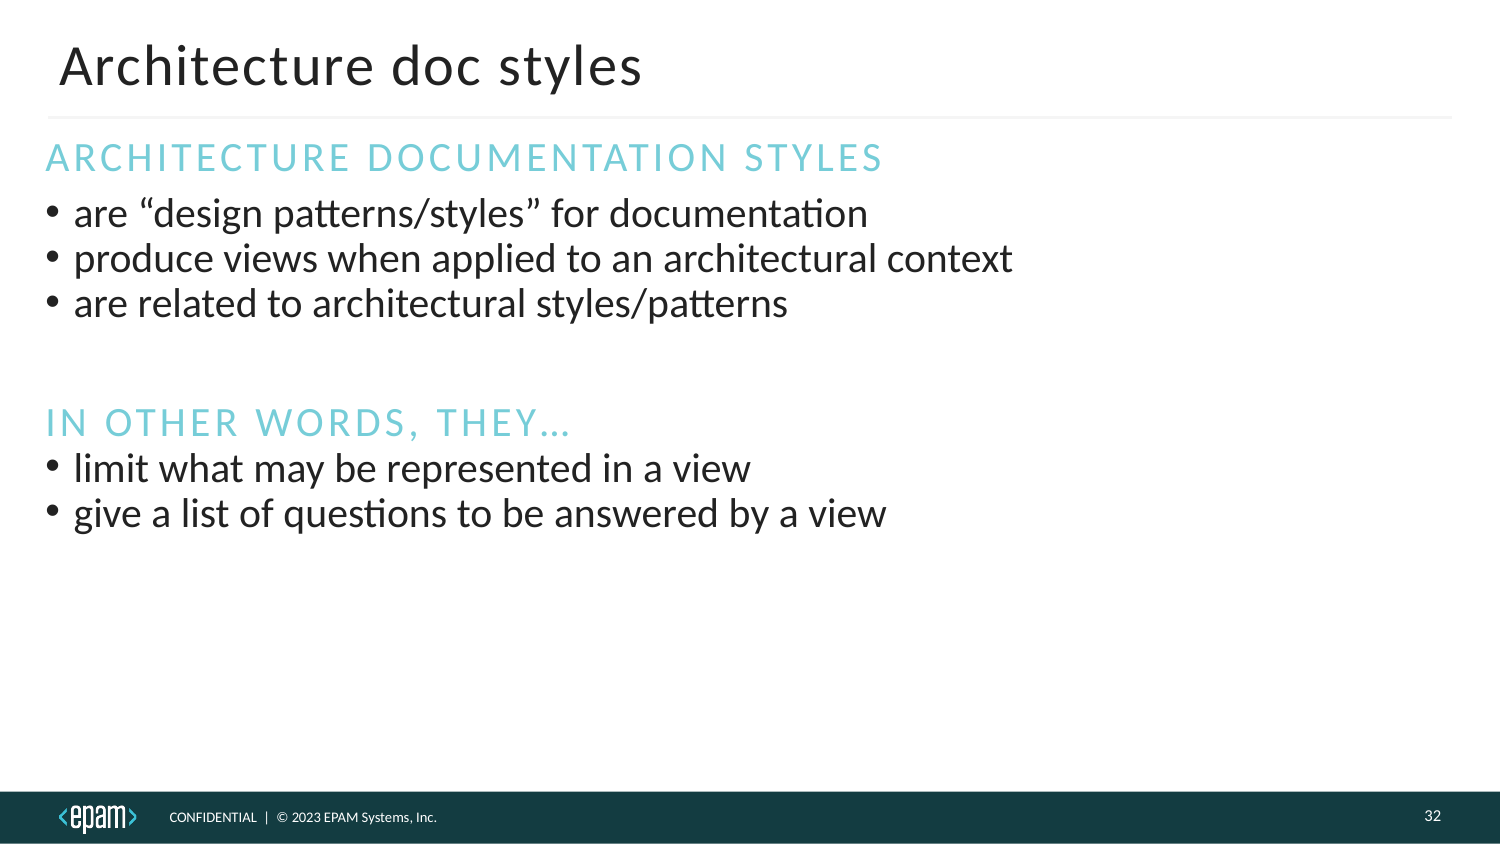

# Architecture doc styles
architecture documentation styles
are “design patterns/styles” for documentation
produce views when applied to an architectural context
are related to architectural styles/patterns
In other words, they…
limit what may be represented in a view
give a list of questions to be answered by a view
32